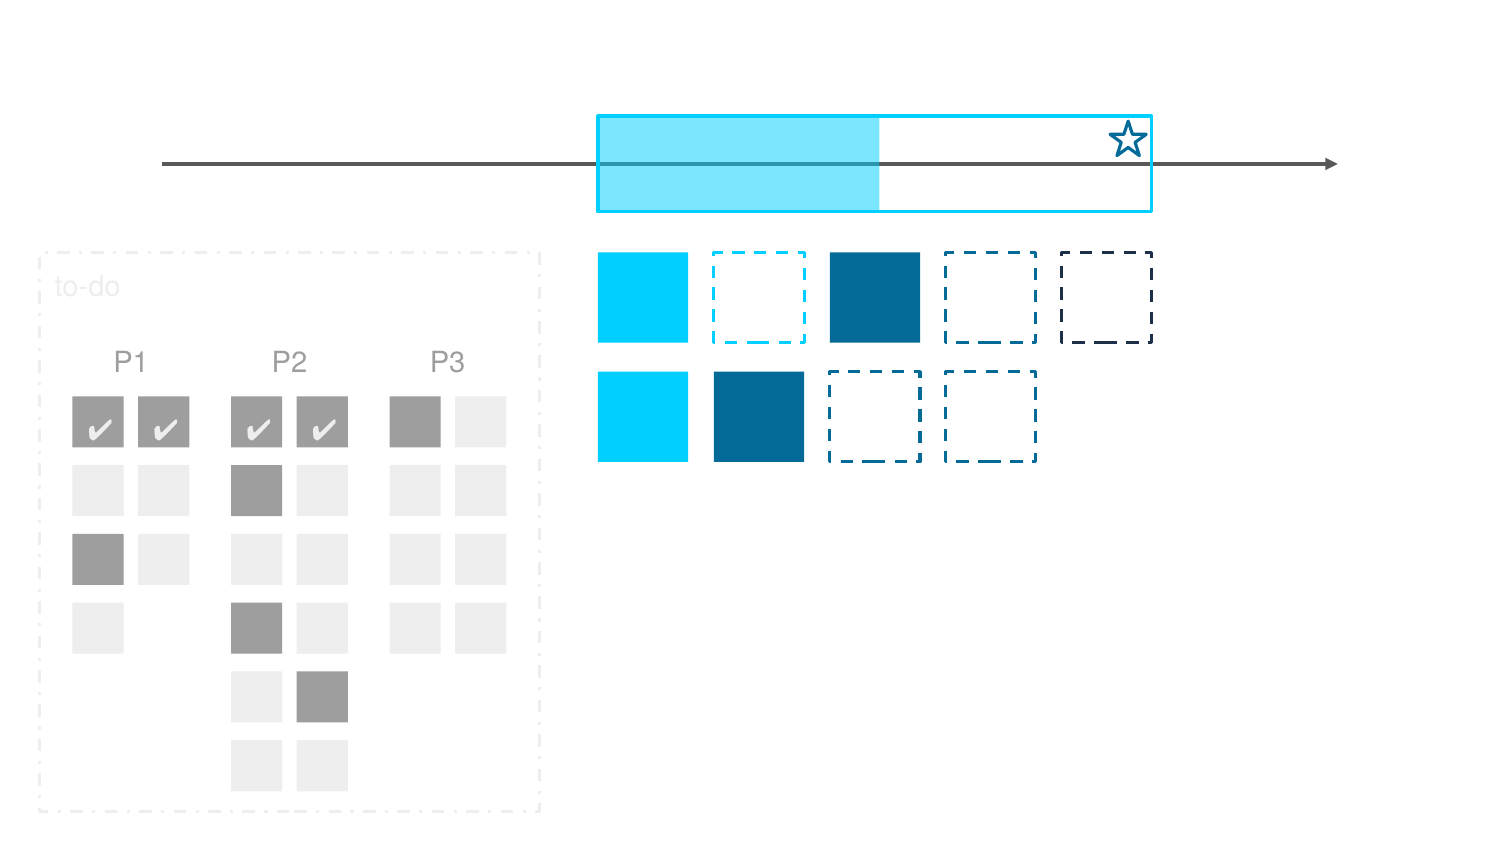

to-do

P1
P2
P3

✔

✔

✔

✔